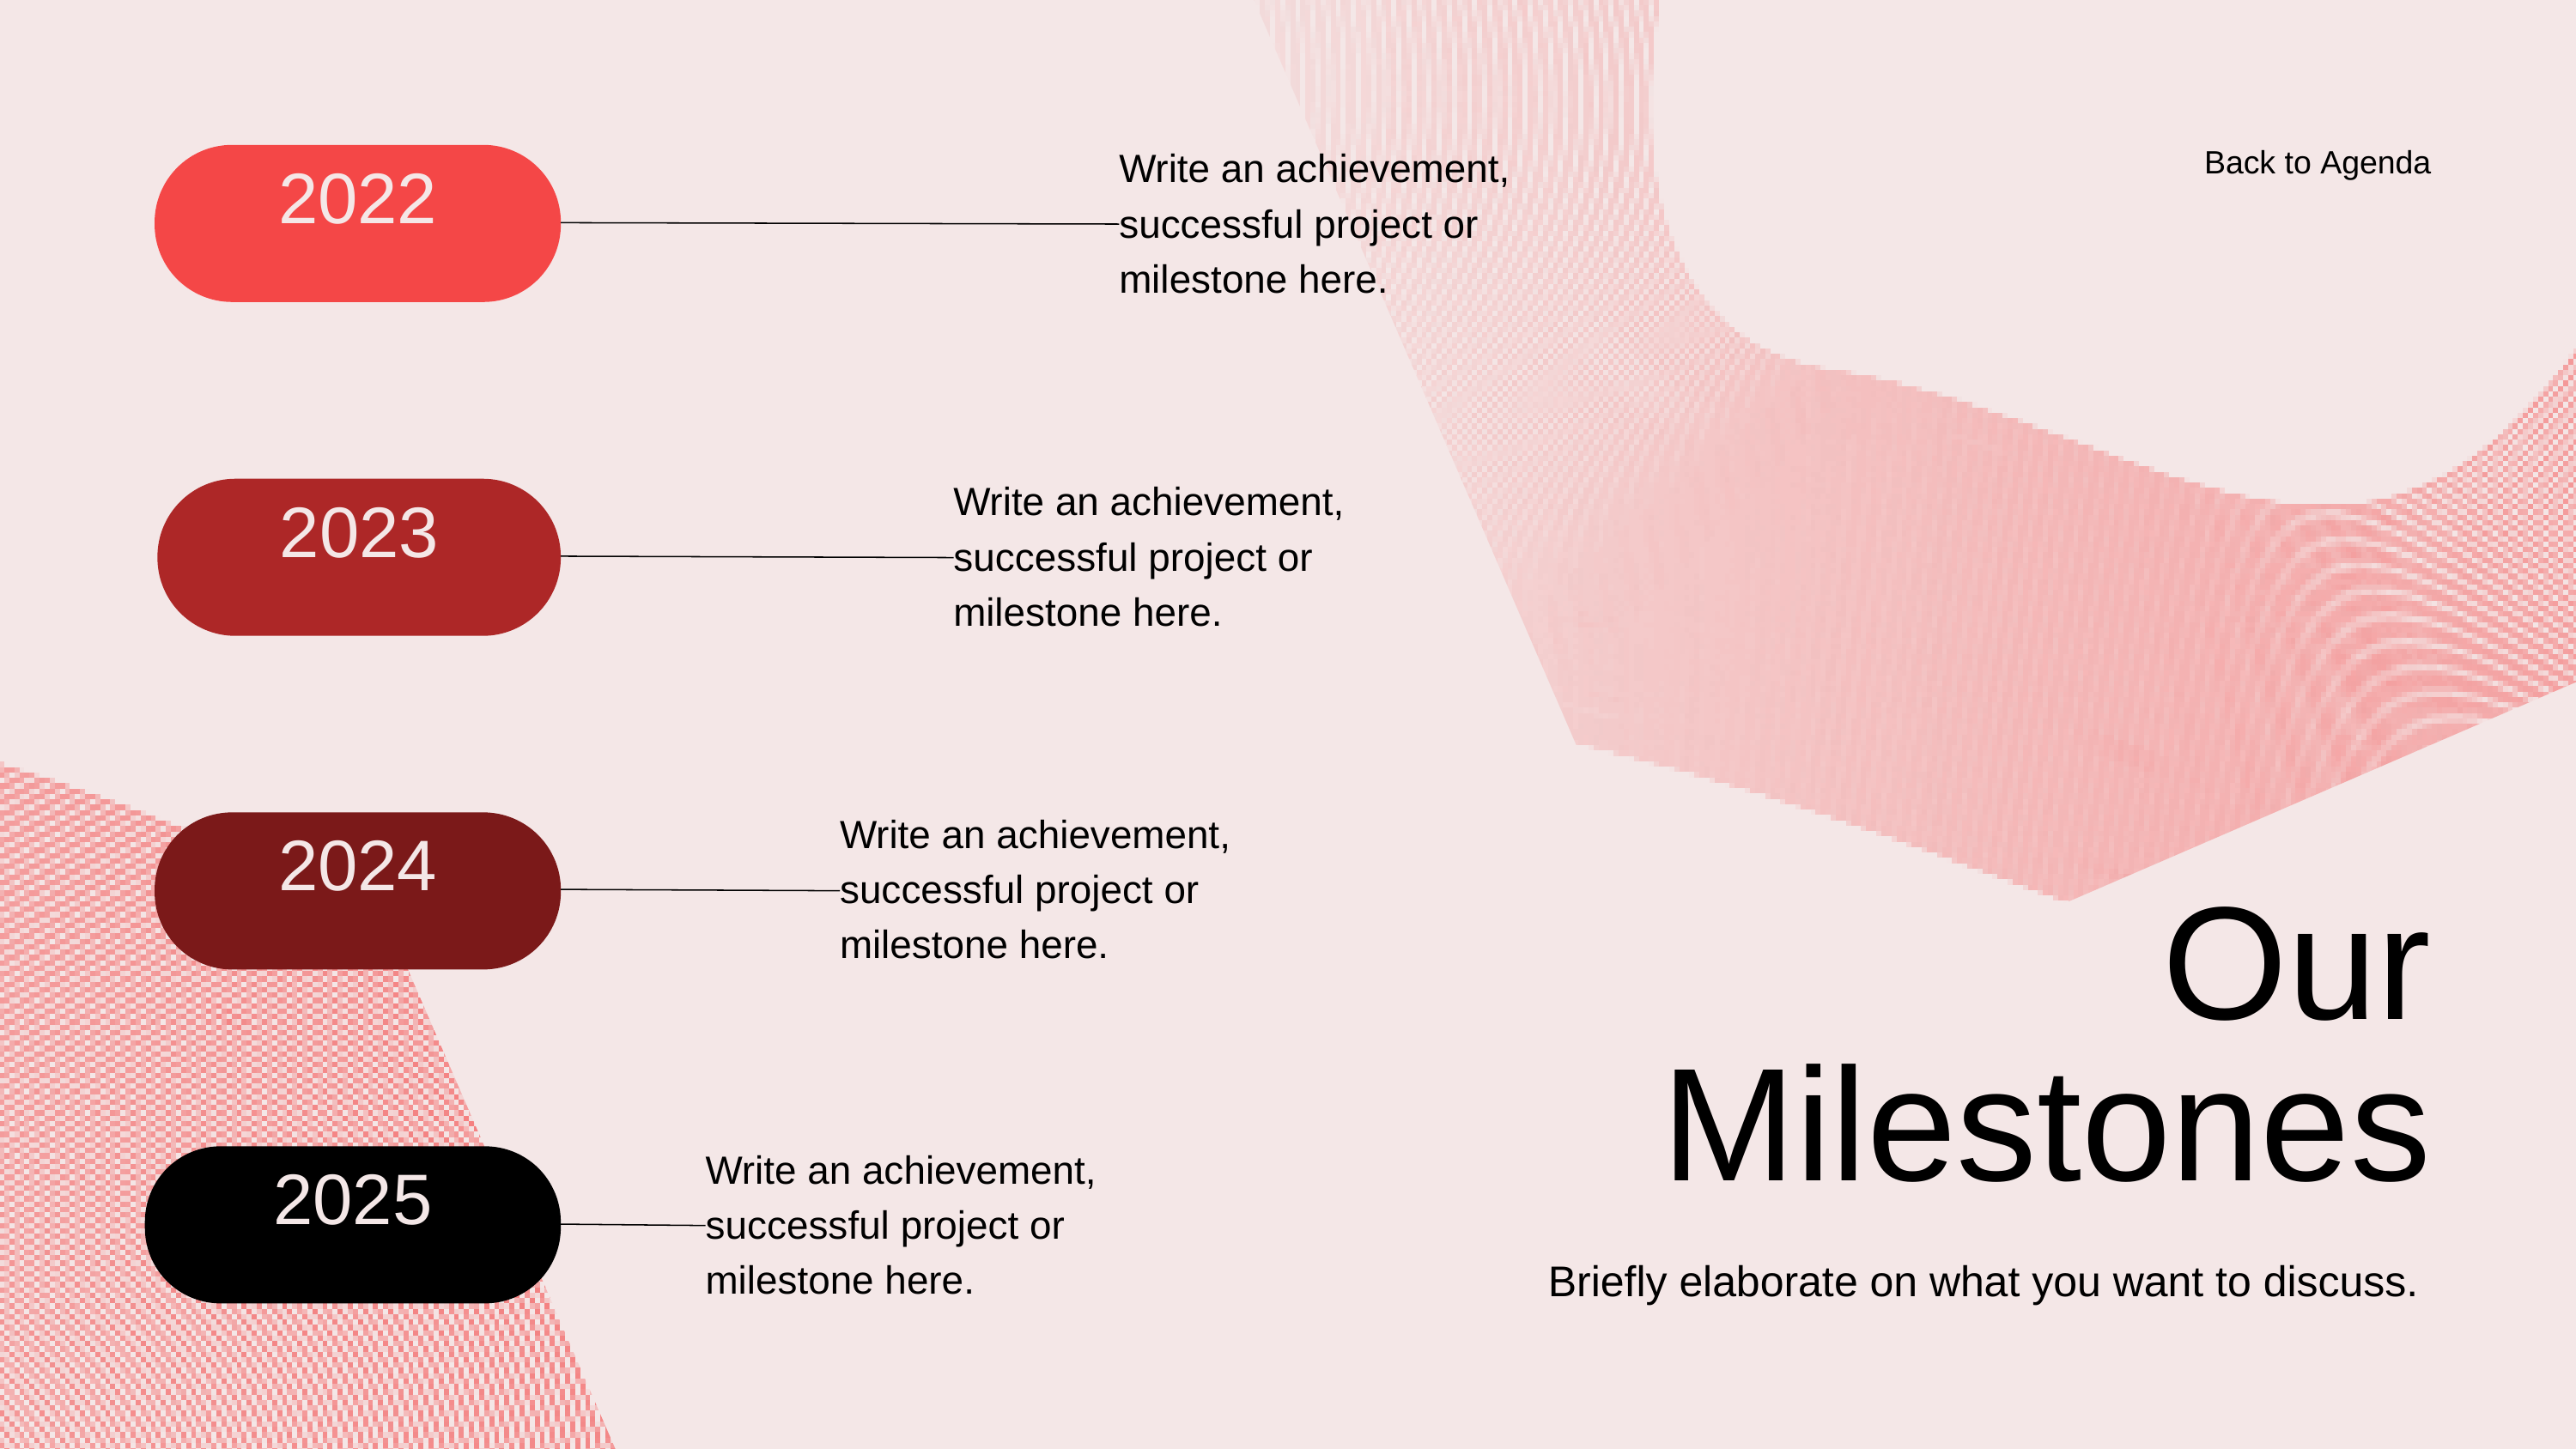

Write an achievement, successful project or milestone here.
Back to Agenda

2022

Write an achievement, successful project or milestone here.

2023

Write an achievement, successful project or milestone here.

2024
Our Milestones
Briefly elaborate on what you want to discuss.

Write an achievement, successful project or milestone here.

2025